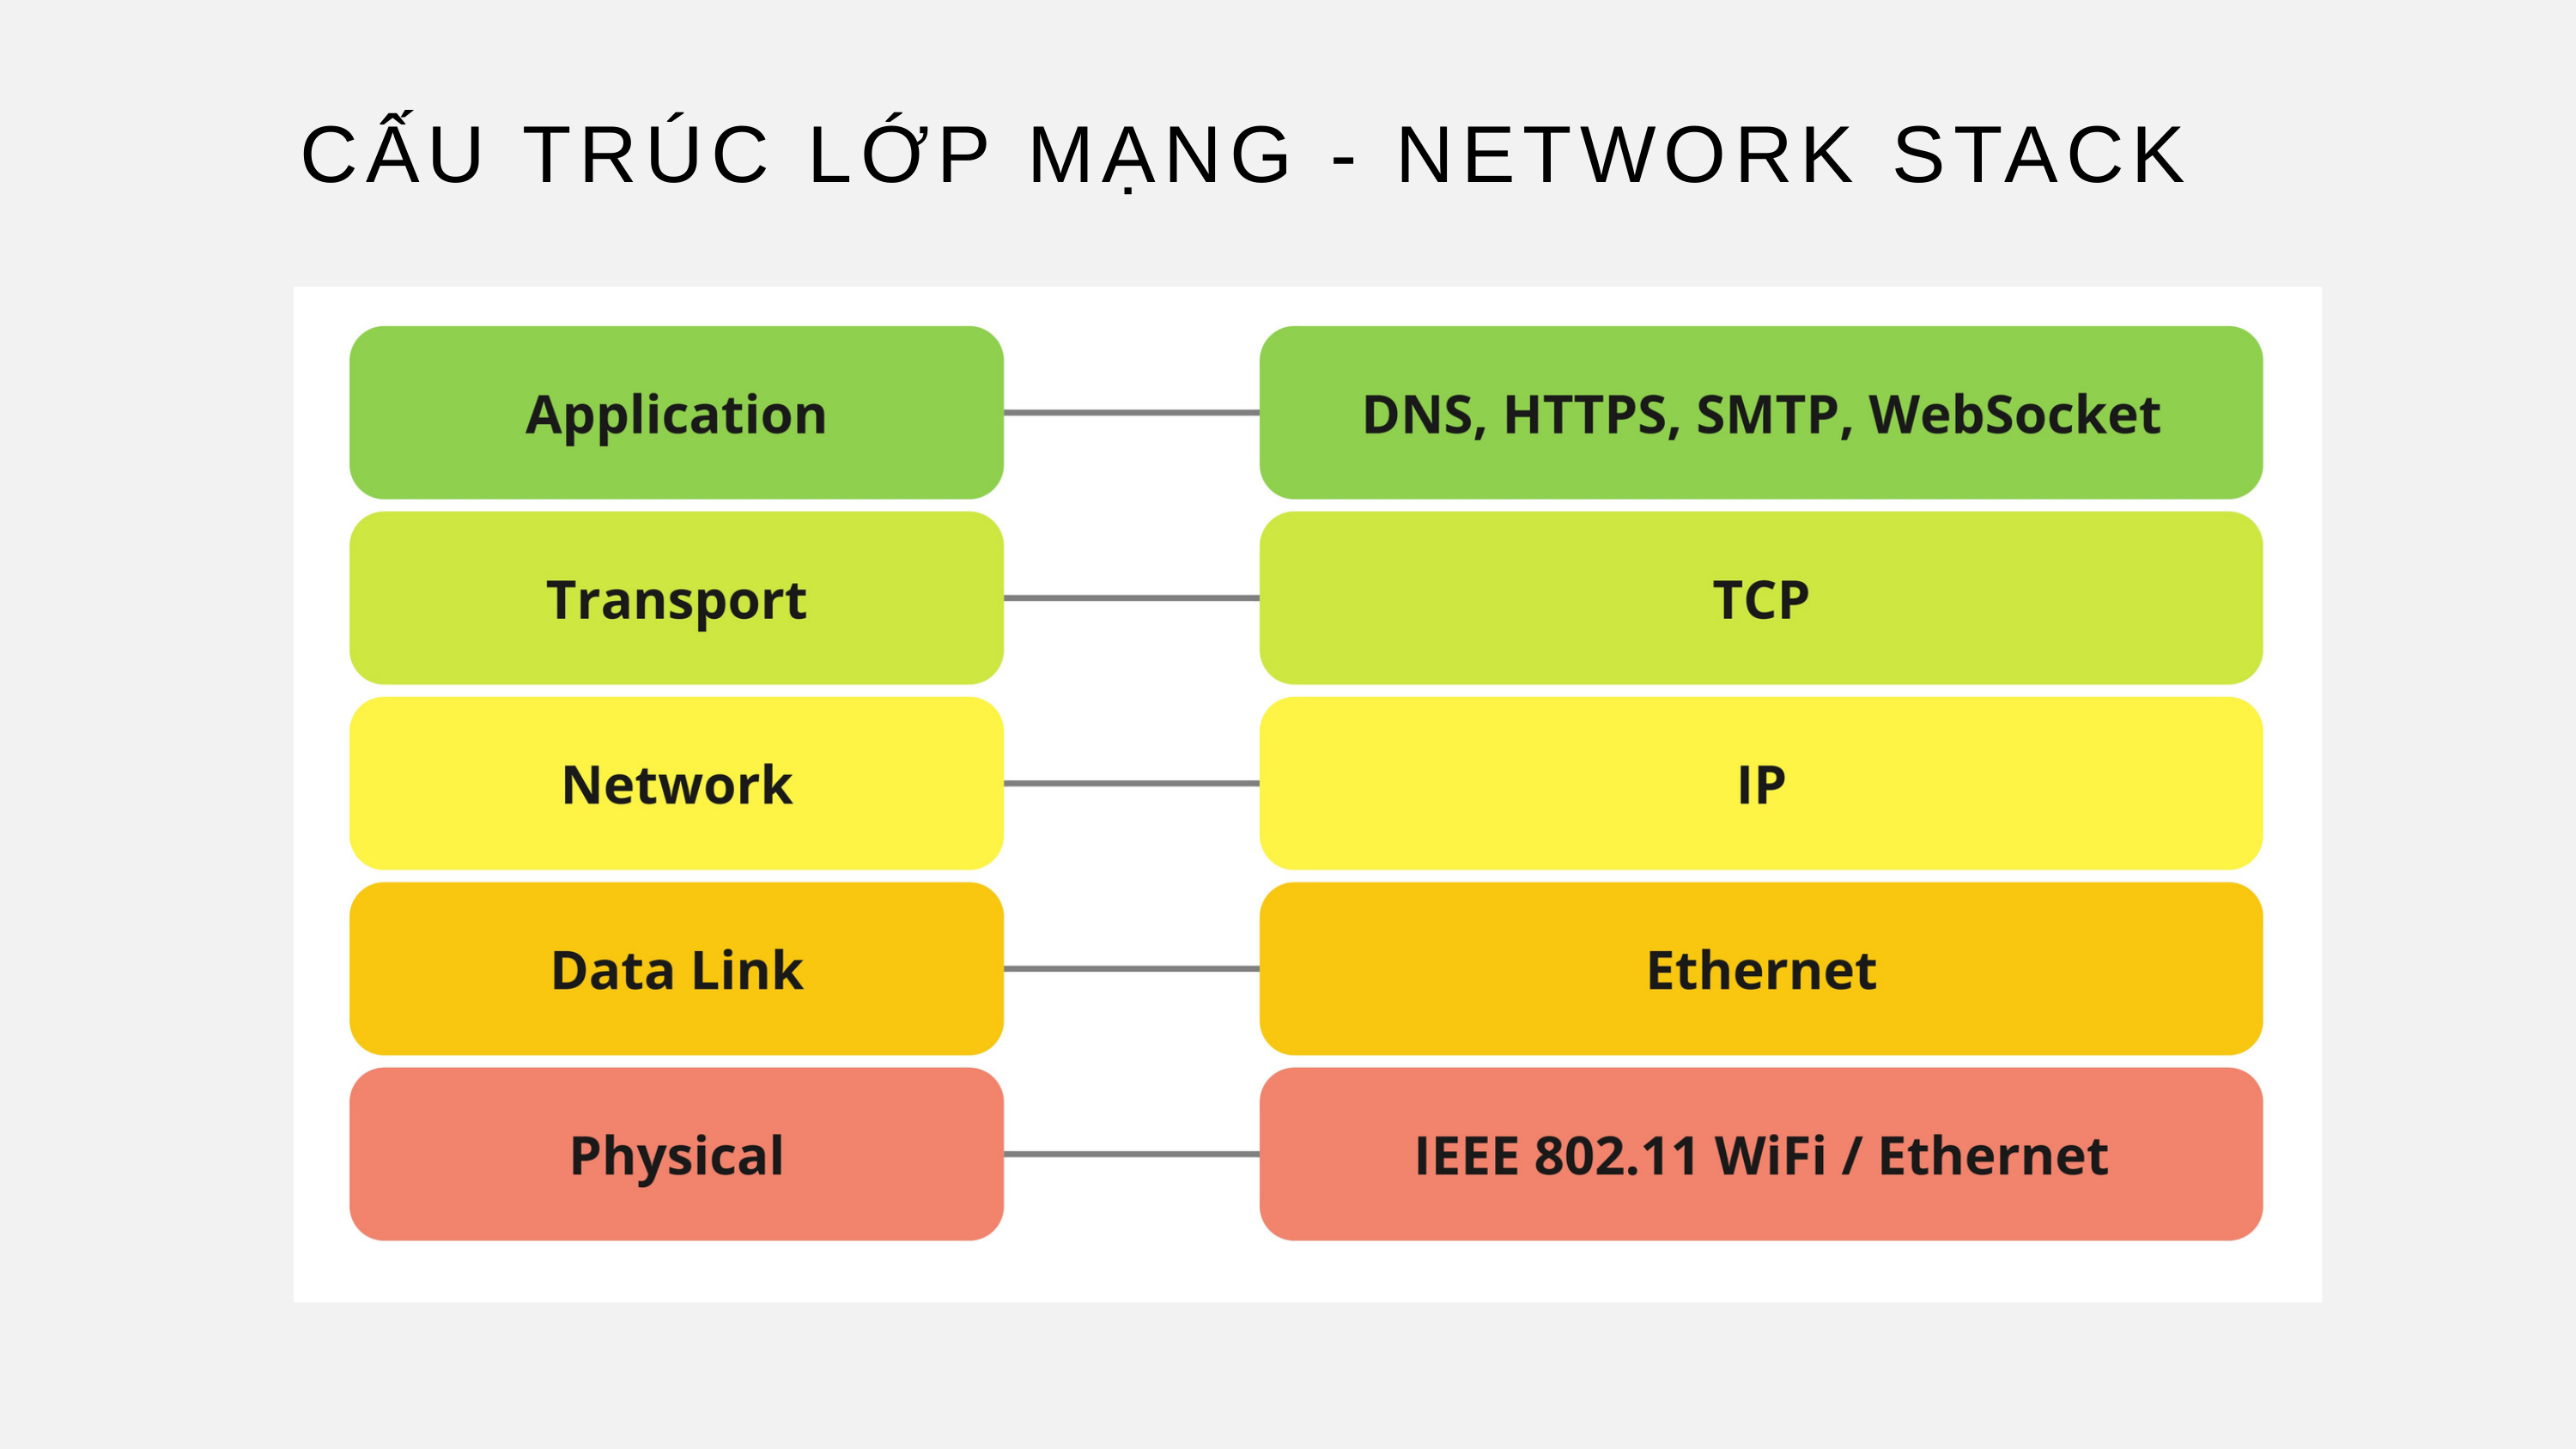

CẤU TRÚC LỚP MẠNG - NETWORK STACK